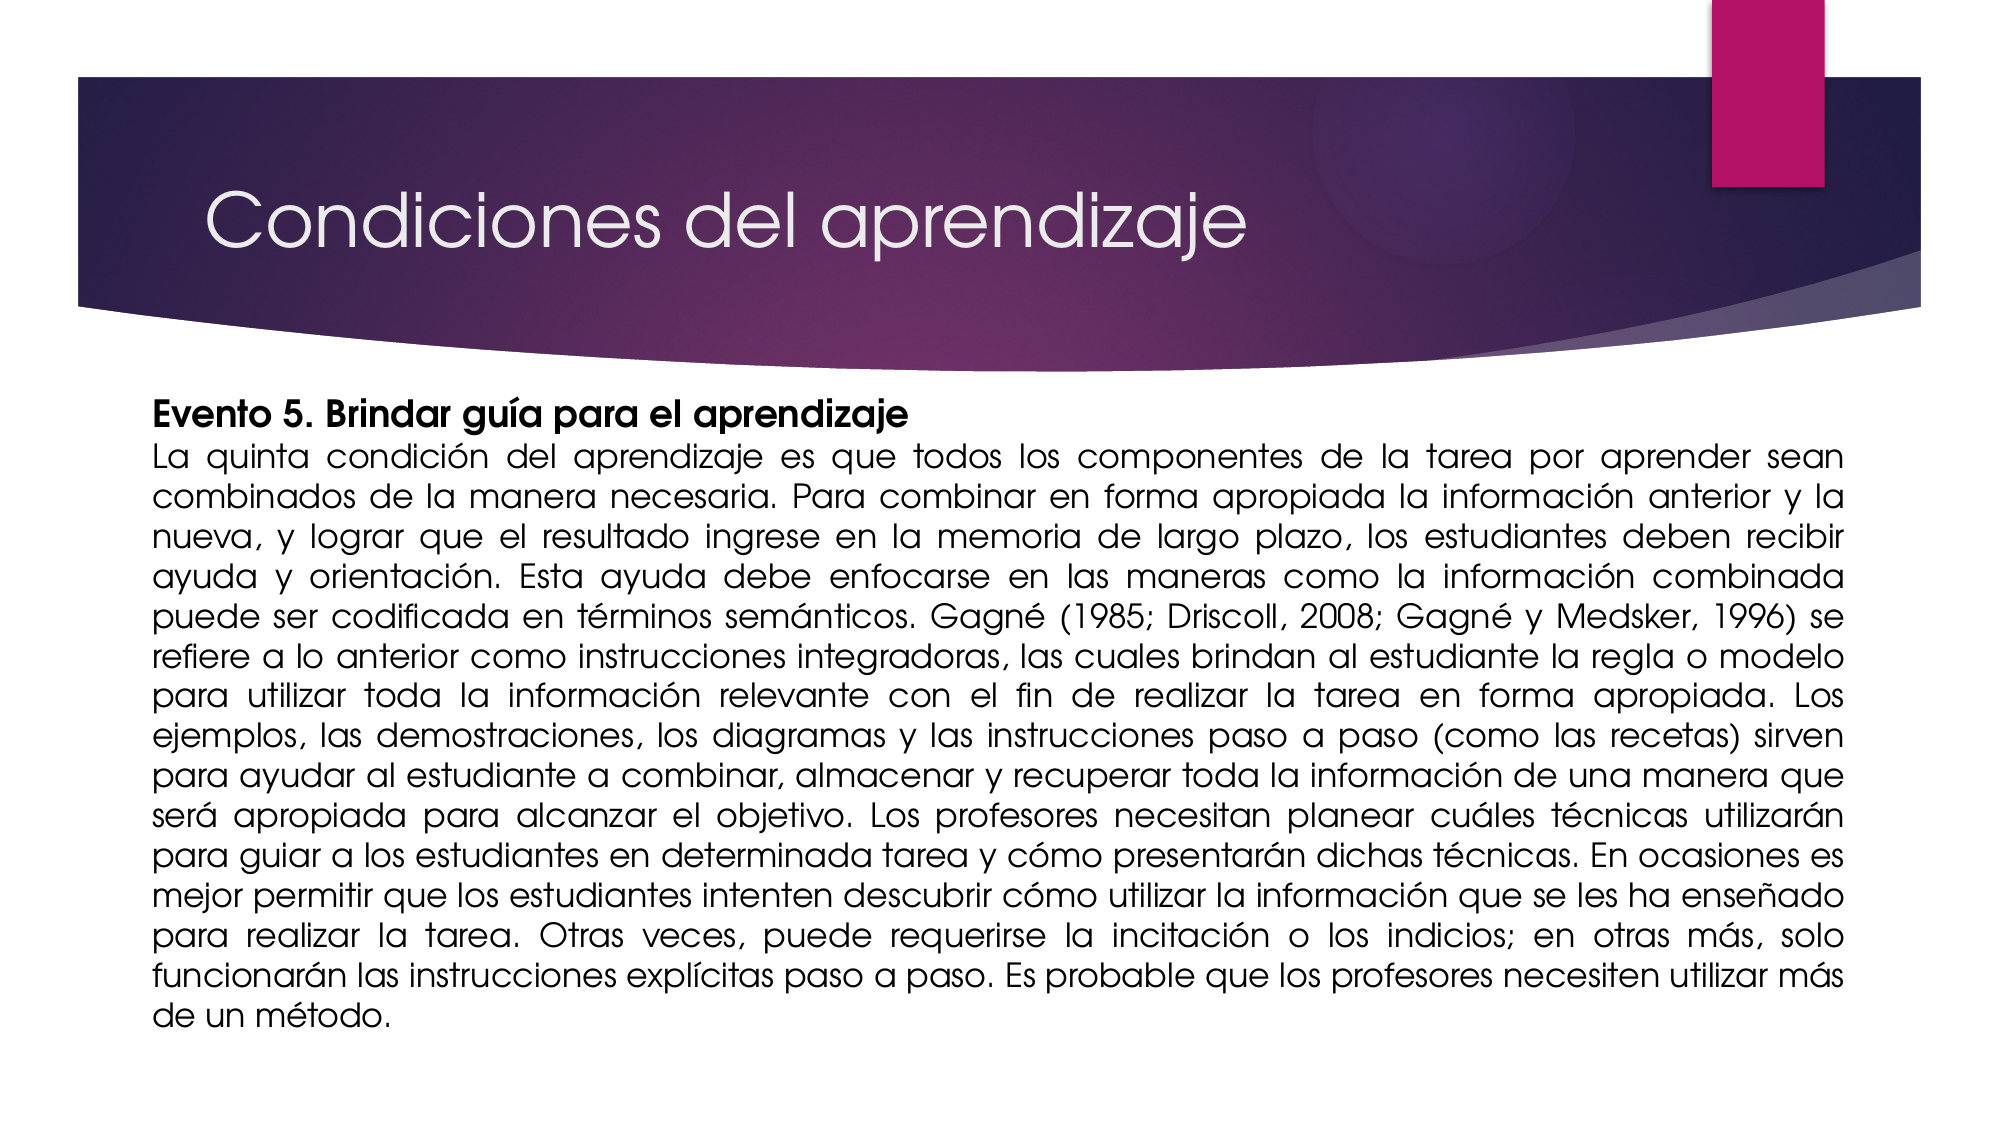

# Condiciones del aprendizaje
Evento 5. Brindar guía para el aprendizaje
La quinta condición del aprendizaje es que todos los componentes de la tarea por aprender sean combinados de la manera necesaria. Para combinar en forma apropiada la información anterior y la nueva, y lograr que el resultado ingrese en la memoria de largo plazo, los estudiantes deben recibir ayuda y orientación. Esta ayuda debe enfocarse en las maneras como la información combinada puede ser codificada en términos semánticos. Gagné (1985; Driscoll, 2008; Gagné y Medsker, 1996) se refiere a lo anterior como instrucciones integradoras, las cuales brindan al estudiante la regla o modelo para utilizar toda la información relevante con el fin de realizar la tarea en forma apropiada. Los ejemplos, las demostraciones, los diagramas y las instrucciones paso a paso (como las recetas) sirven para ayudar al estudiante a combinar, almacenar y recuperar toda la información de una manera que será apropiada para alcanzar el objetivo. Los profesores necesitan planear cuáles técnicas utilizarán para guiar a los estudiantes en determinada tarea y cómo presentarán dichas técnicas. En ocasiones es mejor permitir que los estudiantes intenten descubrir cómo utilizar la información que se les ha enseñado para realizar la tarea. Otras veces, puede requerirse la incitación o los indicios; en otras más, solo funcionarán las instrucciones explícitas paso a paso. Es probable que los profesores necesiten utilizar más de un método.